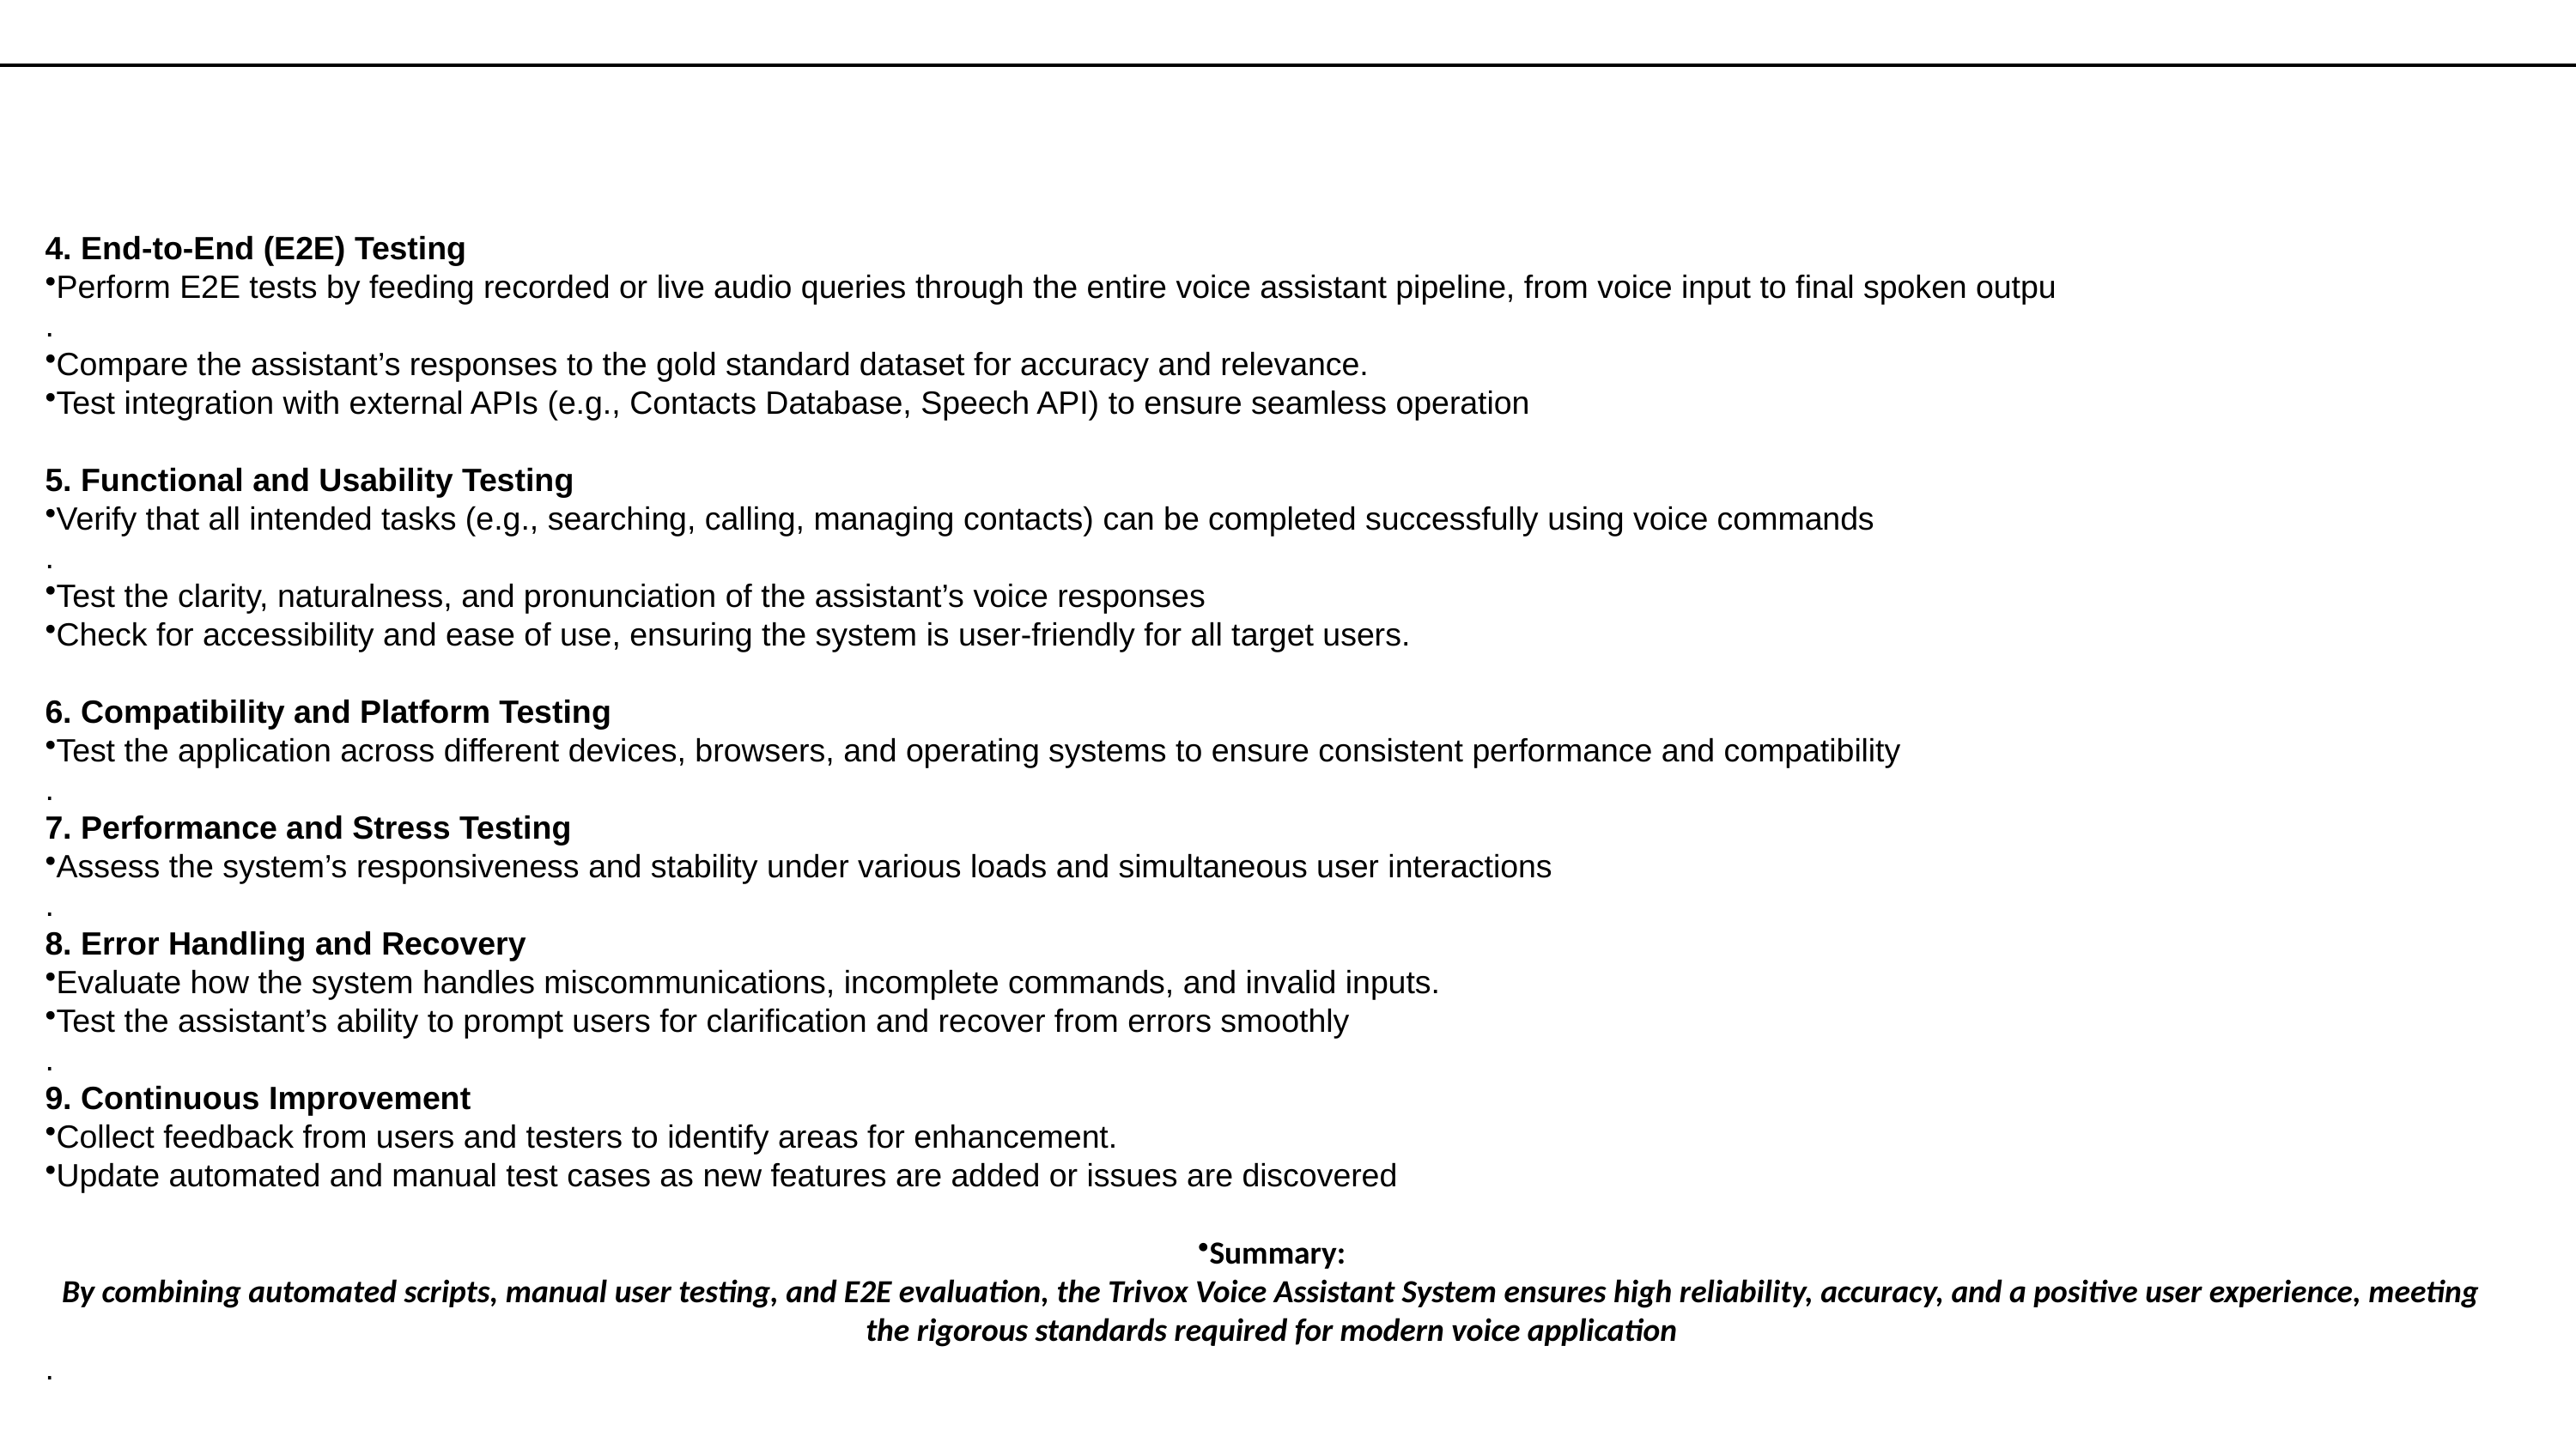

4. End-to-End (E2E) Testing
Perform E2E tests by feeding recorded or live audio queries through the entire voice assistant pipeline, from voice input to final spoken outpu
.
Compare the assistant’s responses to the gold standard dataset for accuracy and relevance.
Test integration with external APIs (e.g., Contacts Database, Speech API) to ensure seamless operation

5. Functional and Usability Testing
Verify that all intended tasks (e.g., searching, calling, managing contacts) can be completed successfully using voice commands
.
Test the clarity, naturalness, and pronunciation of the assistant’s voice responses
Check for accessibility and ease of use, ensuring the system is user-friendly for all target users.

6. Compatibility and Platform Testing
Test the application across different devices, browsers, and operating systems to ensure consistent performance and compatibility
.
7. Performance and Stress Testing
Assess the system’s responsiveness and stability under various loads and simultaneous user interactions
.
8. Error Handling and Recovery
Evaluate how the system handles miscommunications, incomplete commands, and invalid inputs.
Test the assistant’s ability to prompt users for clarification and recover from errors smoothly
.
9. Continuous Improvement
Collect feedback from users and testers to identify areas for enhancement.
Update automated and manual test cases as new features are added or issues are discovered

Summary:
By combining automated scripts, manual user testing, and E2E evaluation, the Trivox Voice Assistant System ensures high reliability, accuracy, and a positive user experience, meeting the rigorous standards required for modern voice application
.